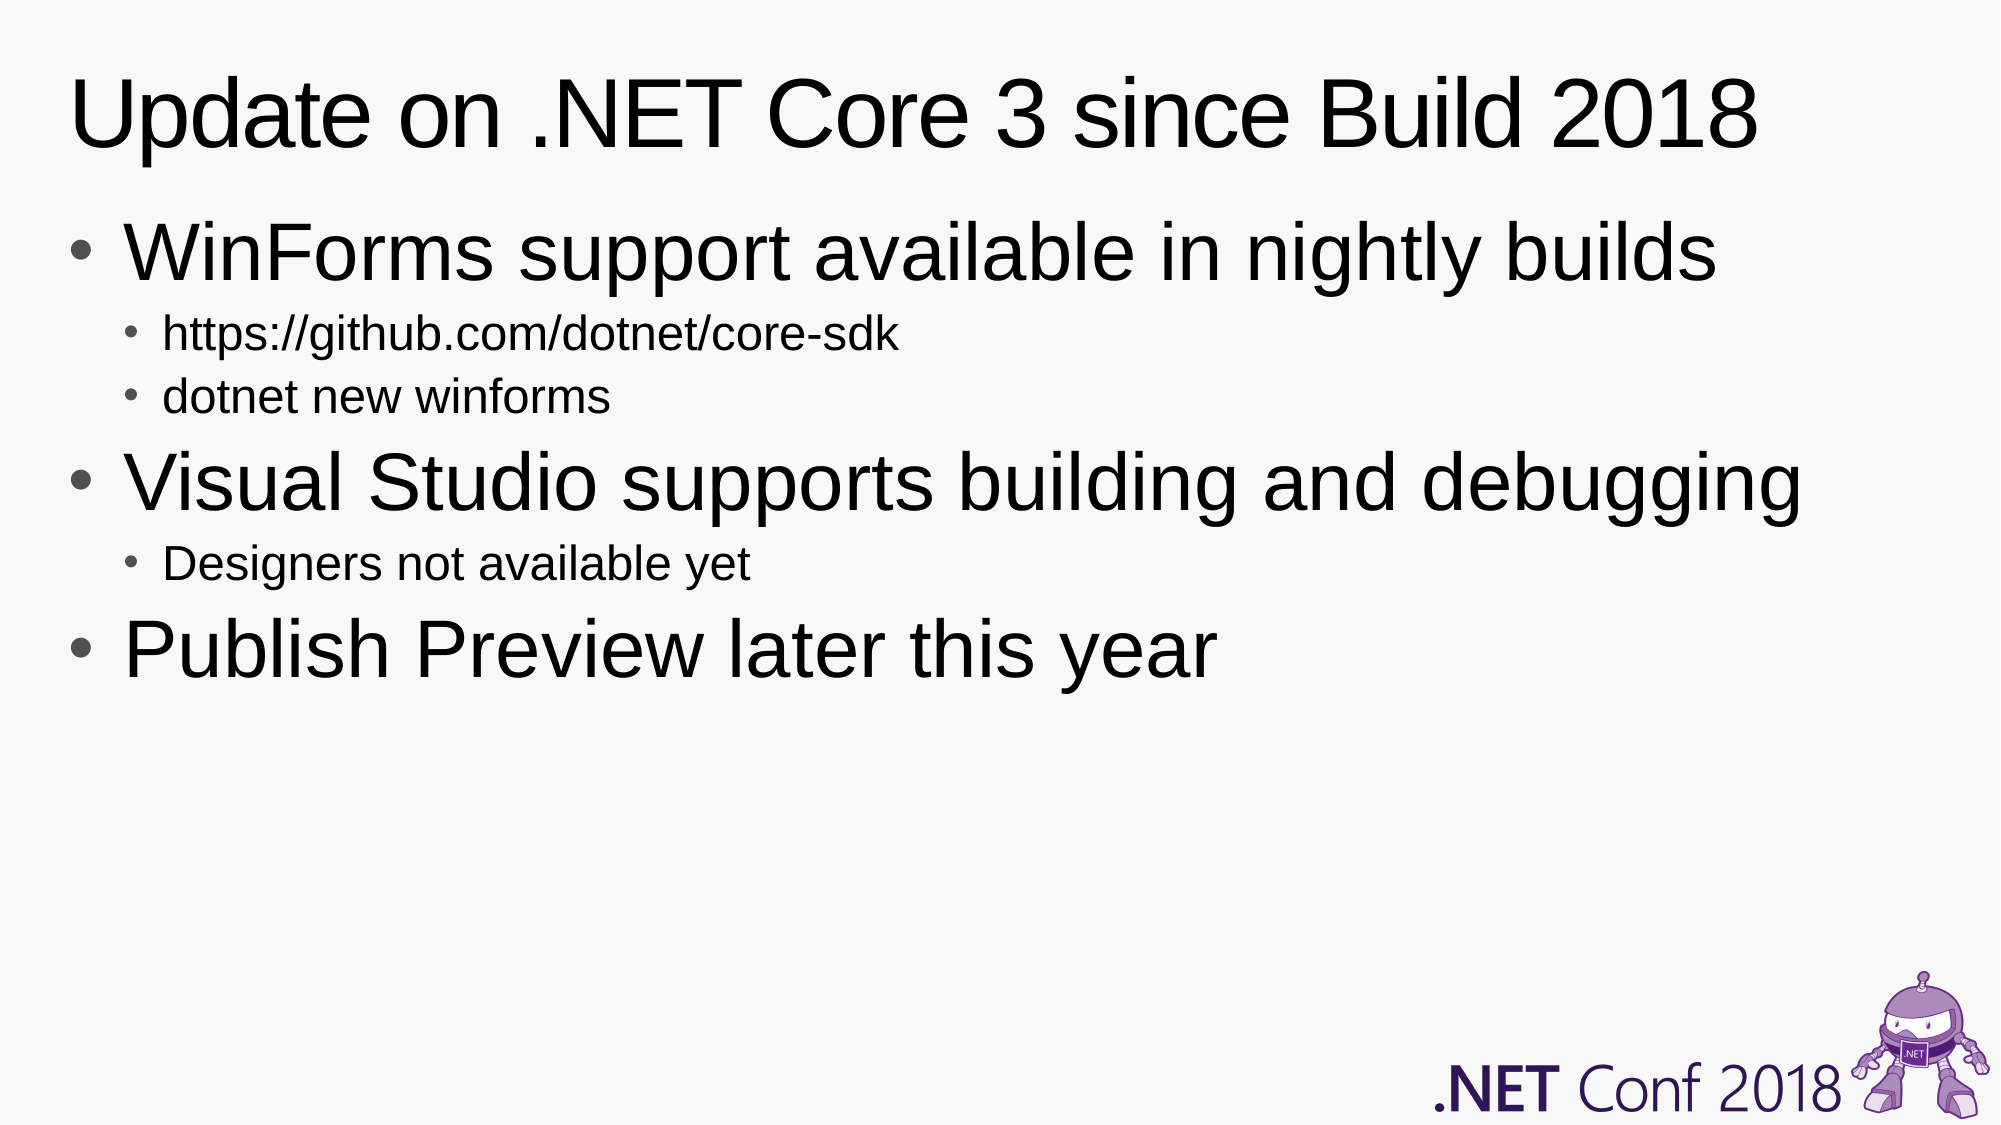

# Update on .NET Core 3 since Build 2018
WinForms support available in nightly builds
https://github.com/dotnet/core-sdk
dotnet new winforms
Visual Studio supports building and debugging
Designers not available yet
Publish Preview later this year